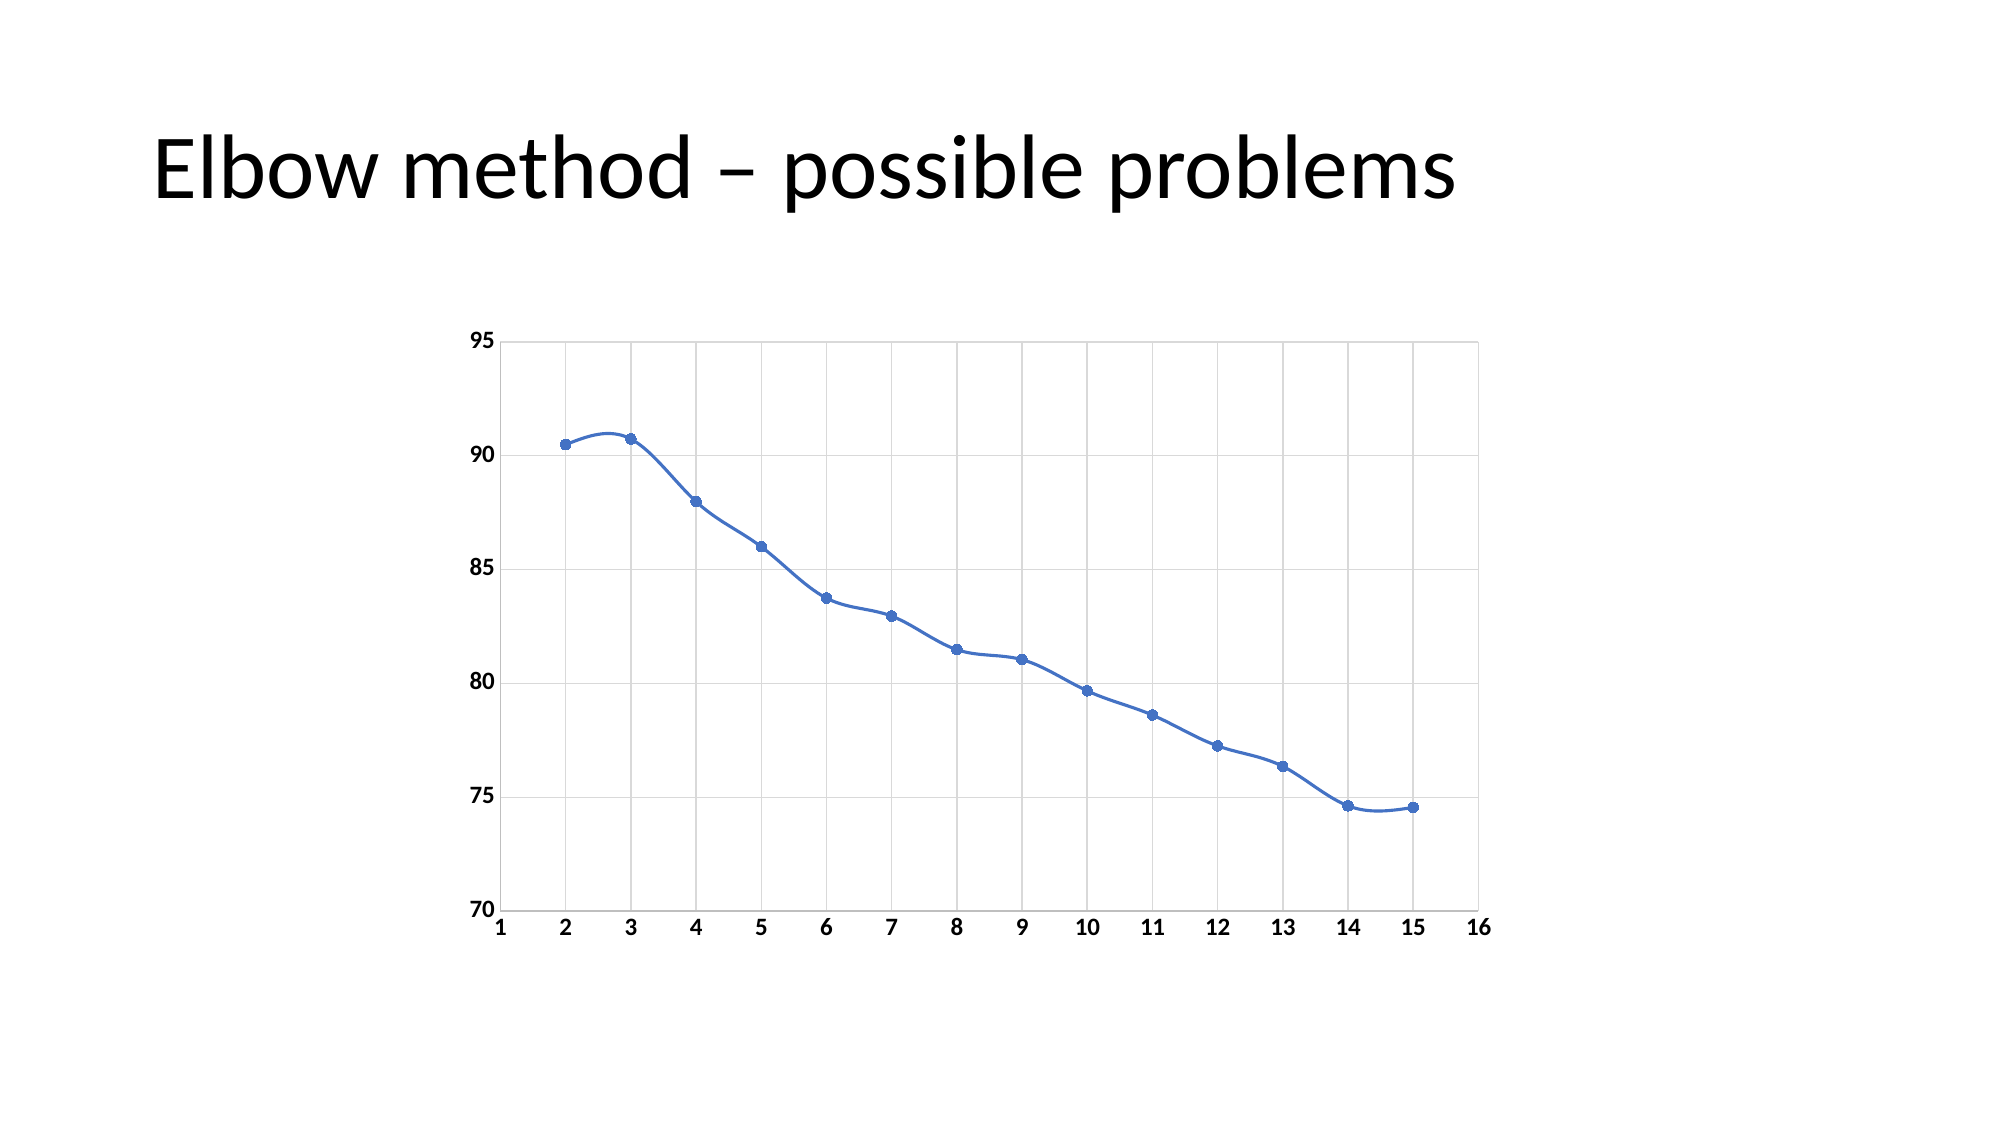

# Elbow method – possible problems

### Chart

| Category |  |
|---|---|